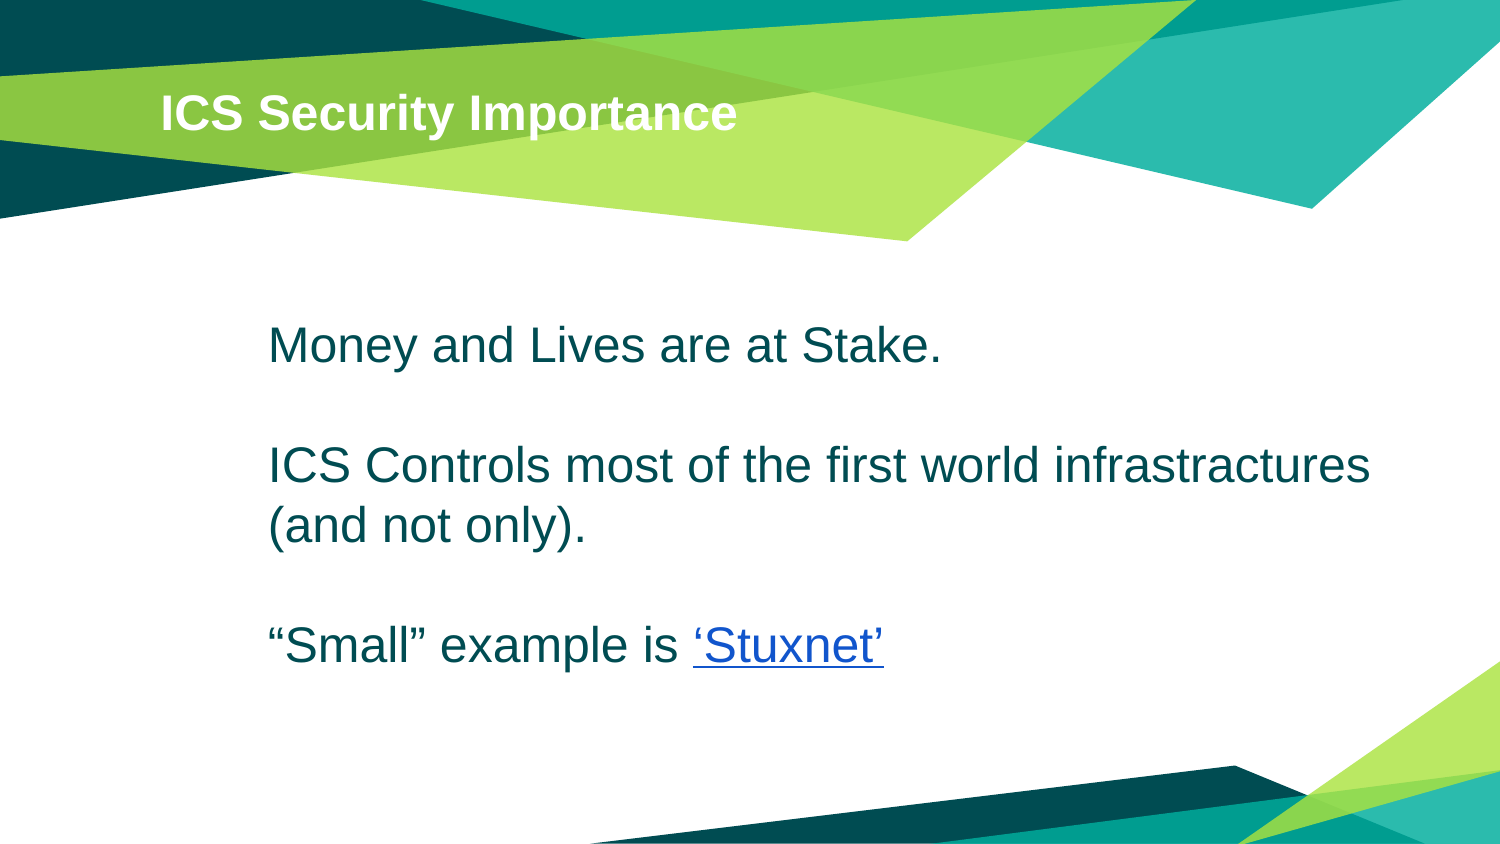

# ICS Security Importance
Money and Lives are at Stake.
ICS Controls most of the first world infrastractures (and not only).
“Small” example is ‘Stuxnet’